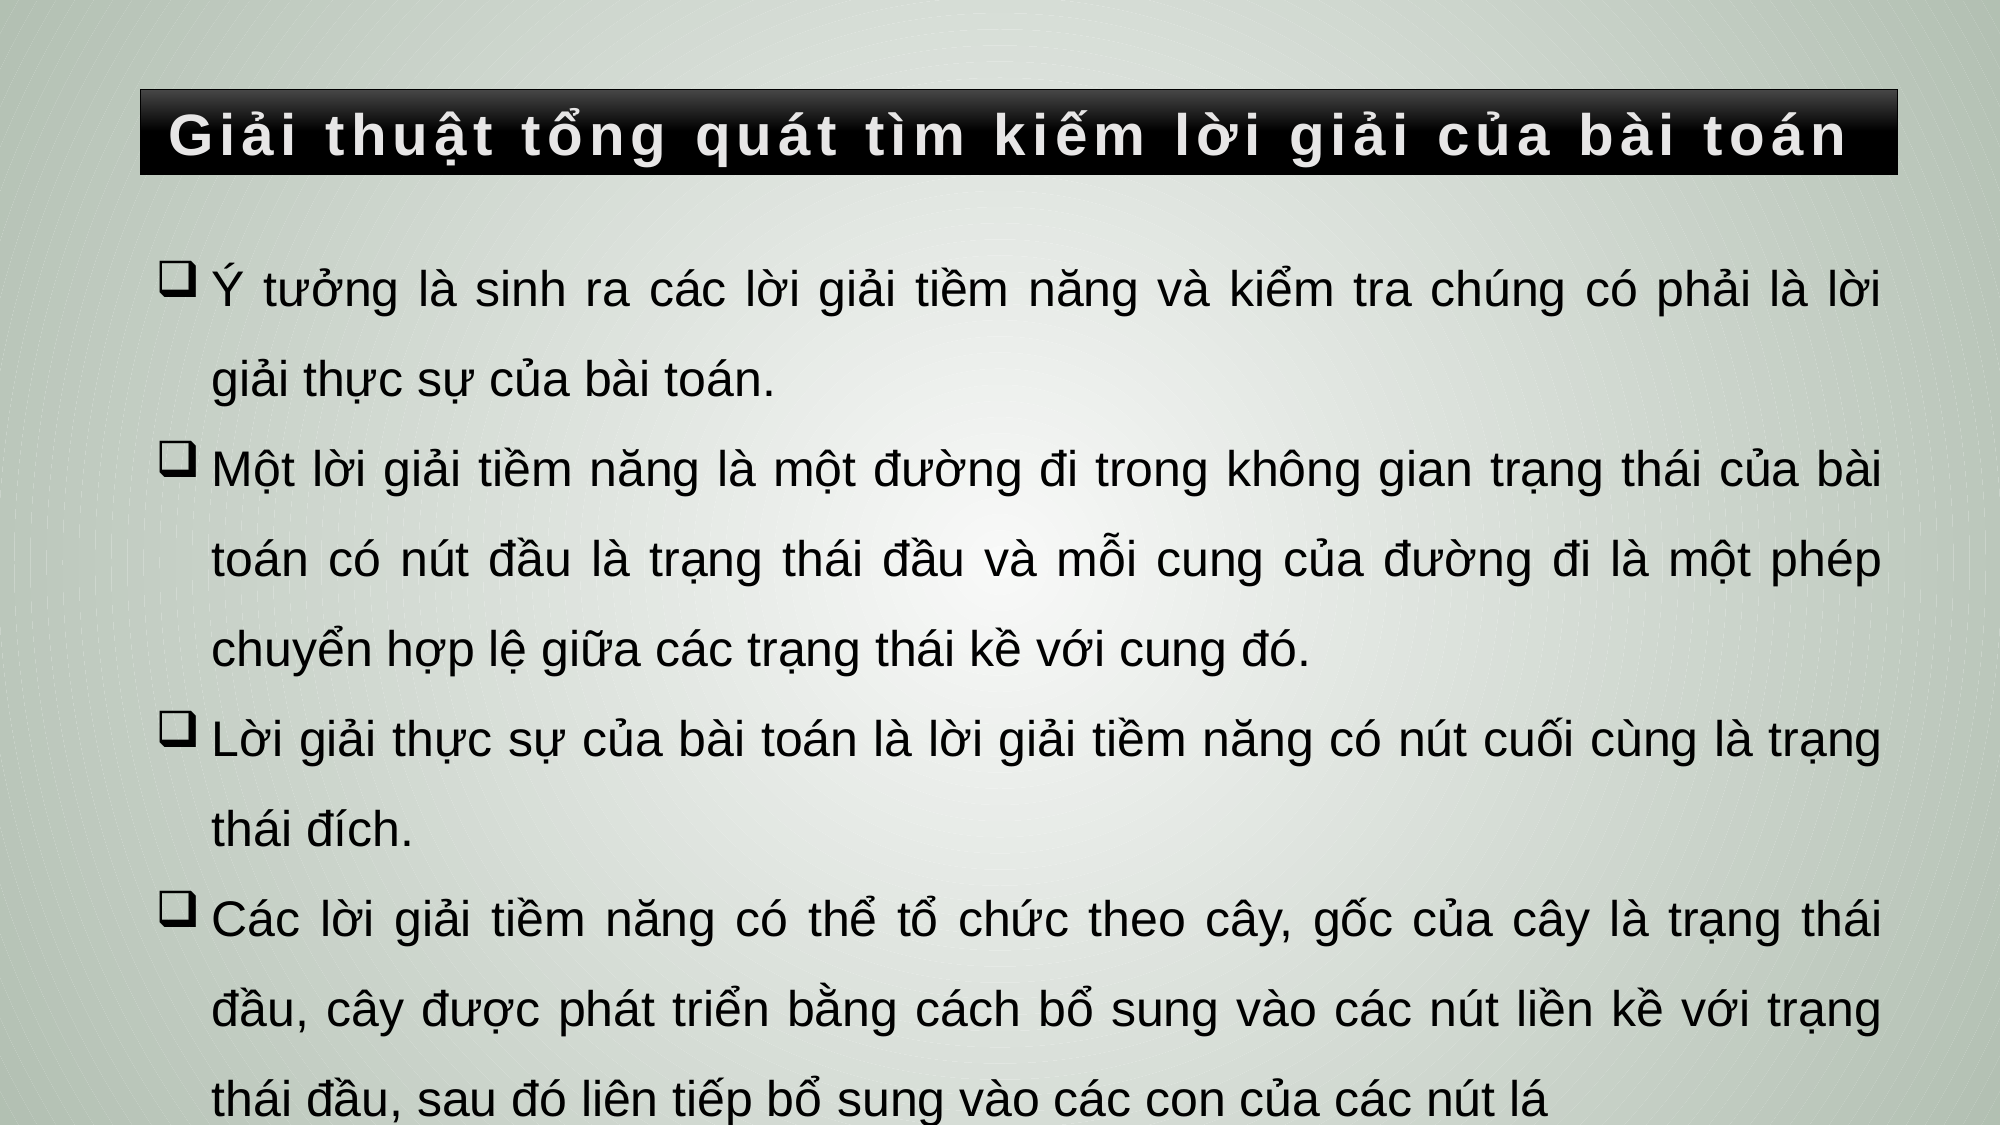

Giải thuật tổng quát tìm kiếm lời giải của bài toán
Ý tưởng là sinh ra các lời giải tiềm năng và kiểm tra chúng có phải là lời giải thực sự của bài toán.
Một lời giải tiềm năng là một đường đi trong không gian trạng thái của bài toán có nút đầu là trạng thái đầu và mỗi cung của đường đi là một phép chuyển hợp lệ giữa các trạng thái kề với cung đó.
Lời giải thực sự của bài toán là lời giải tiềm năng có nút cuối cùng là trạng thái đích.
Các lời giải tiềm năng có thể tổ chức theo cây, gốc của cây là trạng thái đầu, cây được phát triển bằng cách bổ sung vào các nút liền kề với trạng thái đầu, sau đó liên tiếp bổ sung vào các con của các nút lá